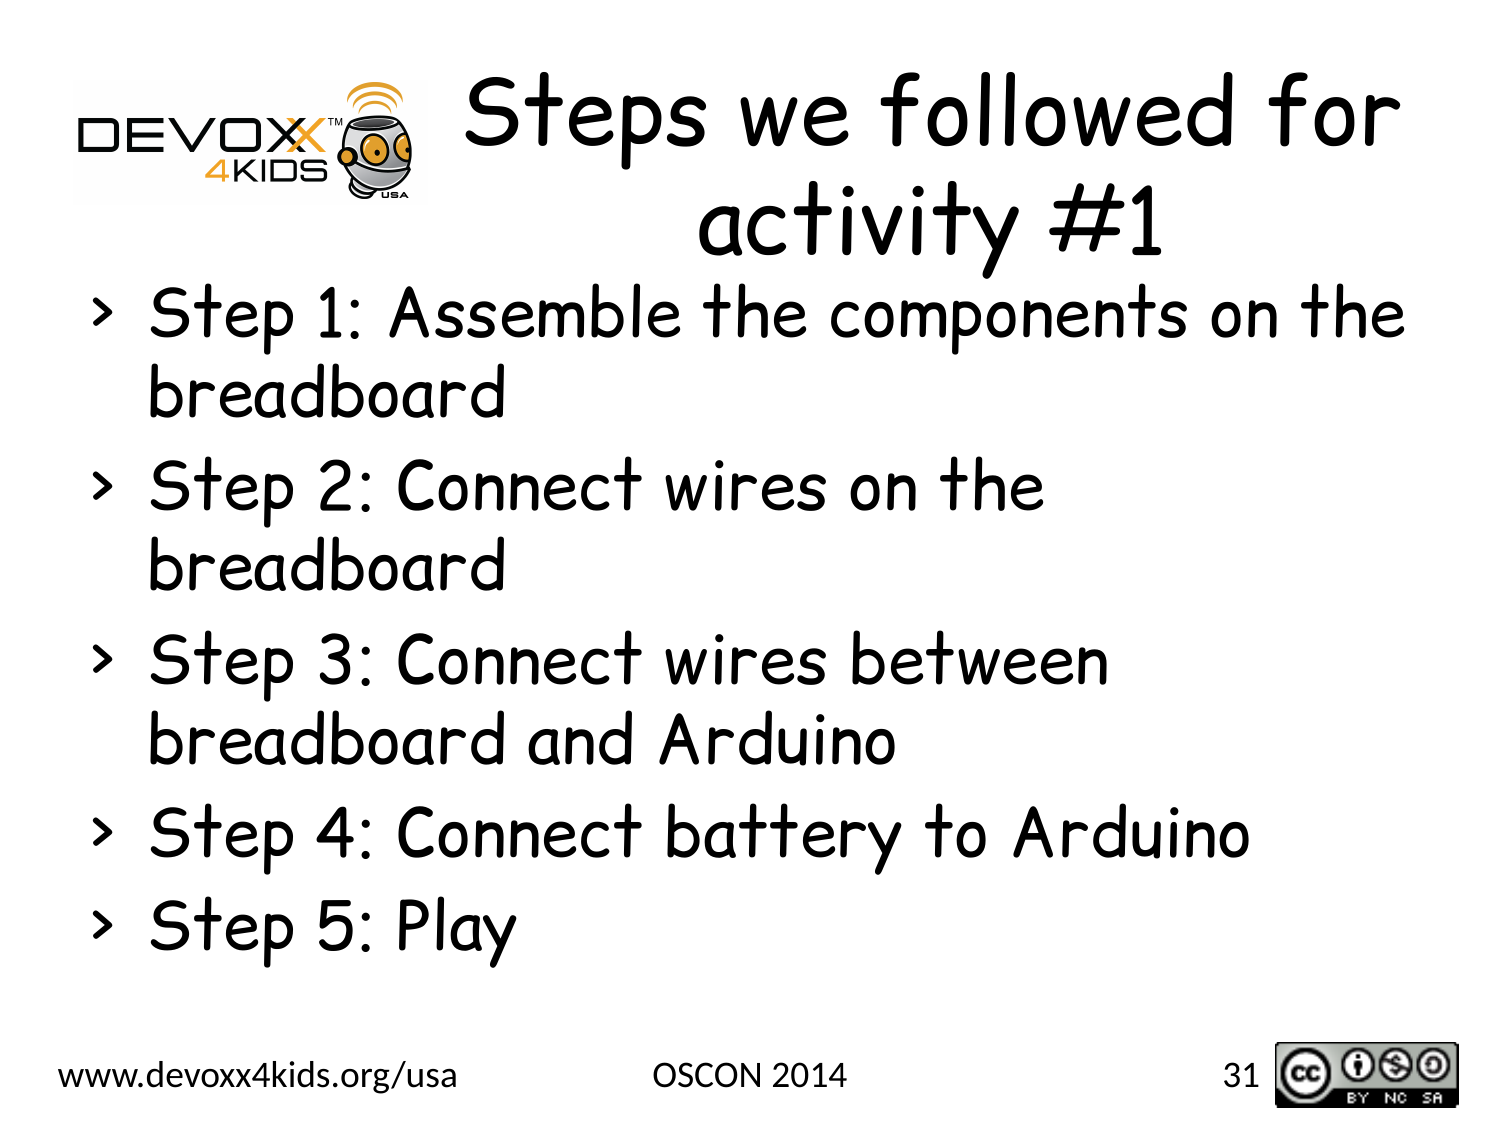

# Steps we followed for activity #1
Step 1: Assemble the components on the breadboard
Step 2: Connect wires on the breadboard
Step 3: Connect wires between breadboard and Arduino
Step 4: Connect battery to Arduino
Step 5: Play
OSCON 2014
31